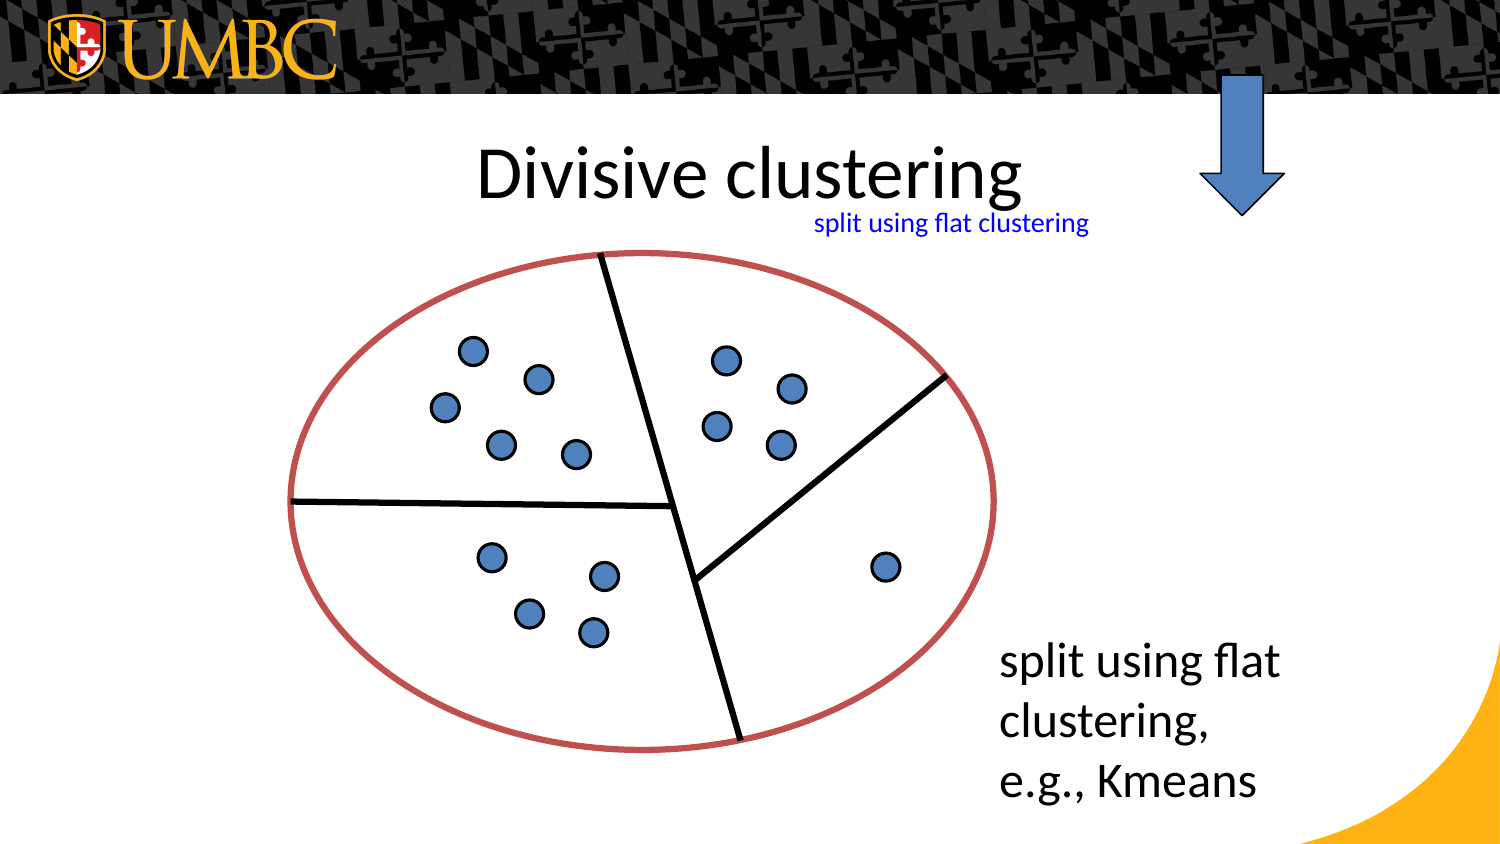

# Divisive clustering
split using flat clustering

split using flat clustering, e.g., Kmeans